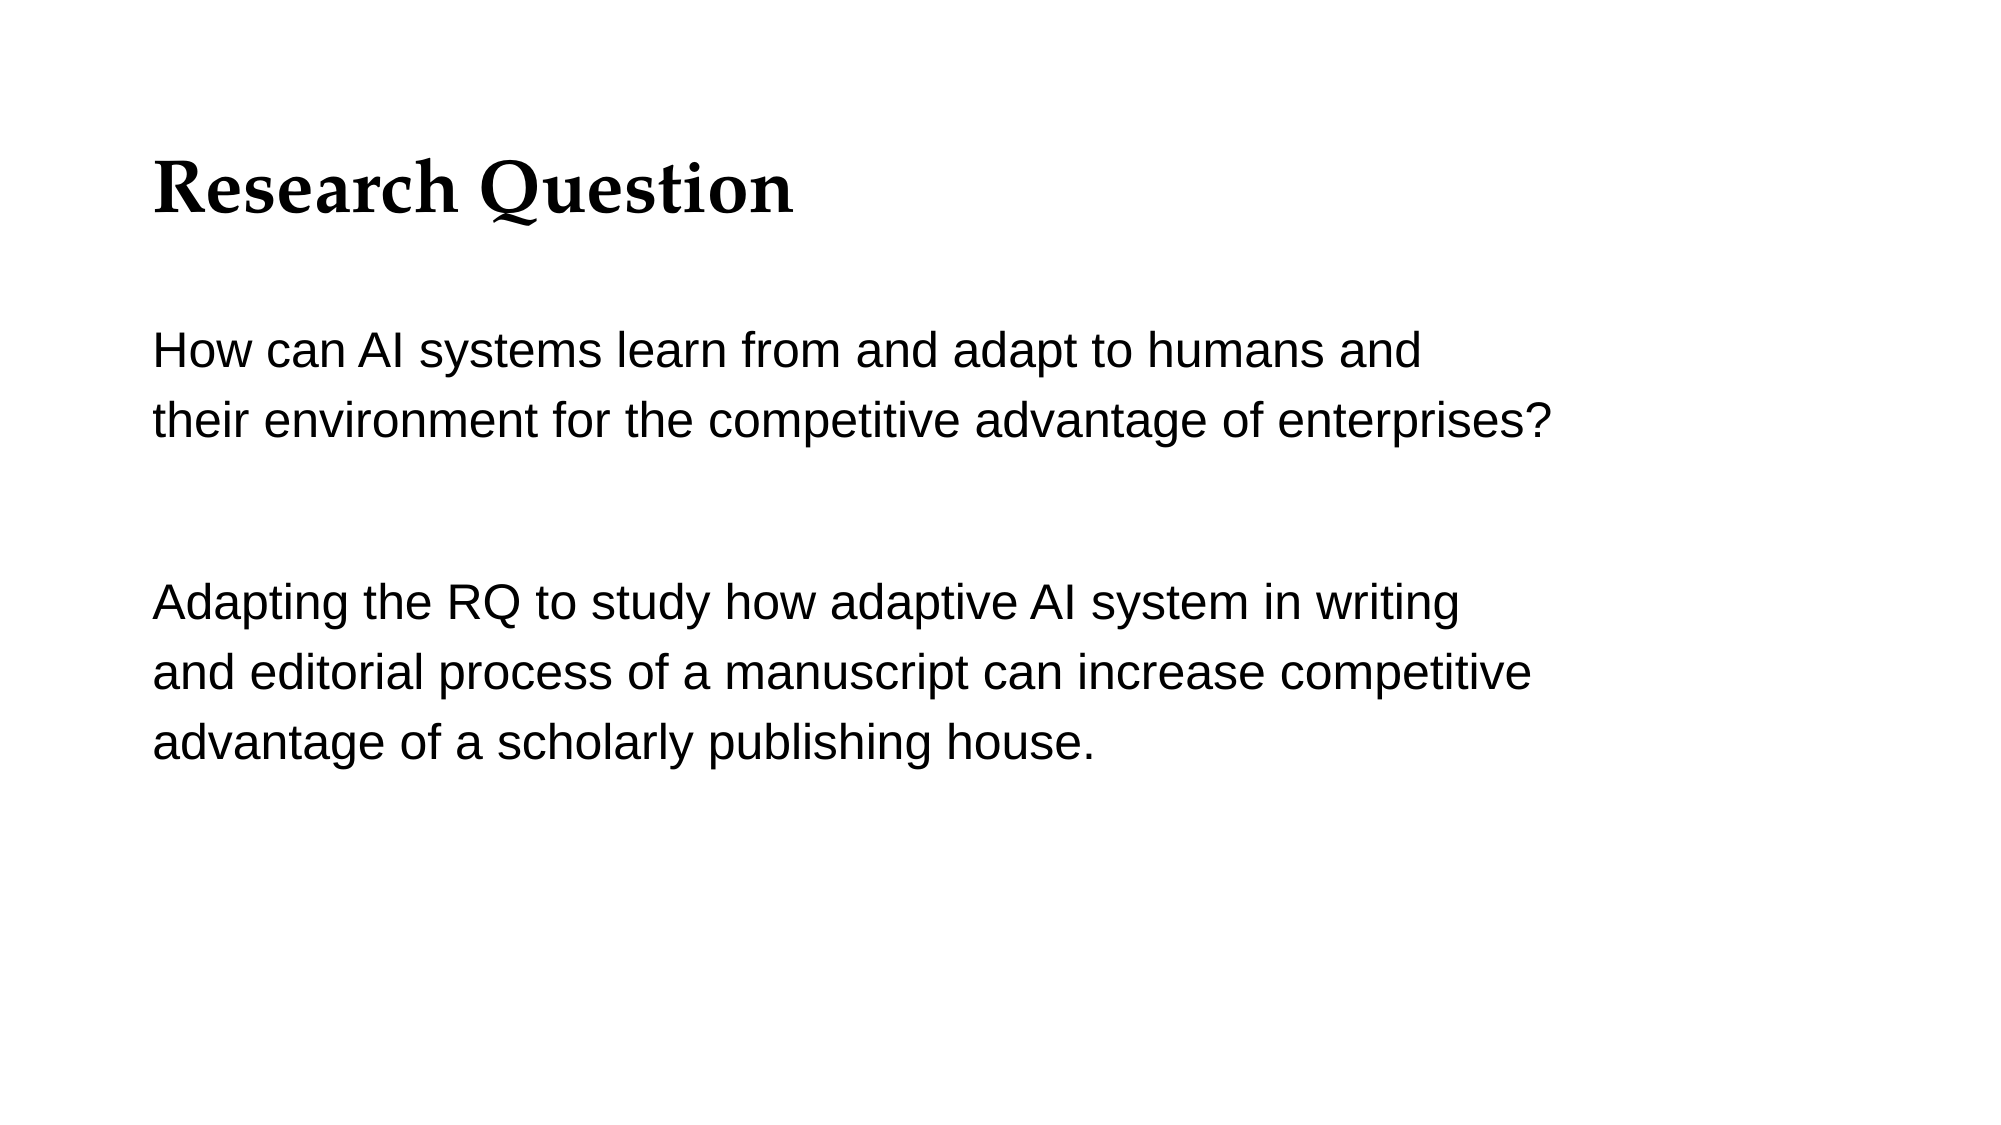

# Research Question
How can AI systems learn from and adapt to humans and
their environment for the competitive advantage of enterprises?

Adapting the RQ to study how adaptive AI system in writing
and editorial process of a manuscript can increase competitive
advantage of a scholarly publishing house.